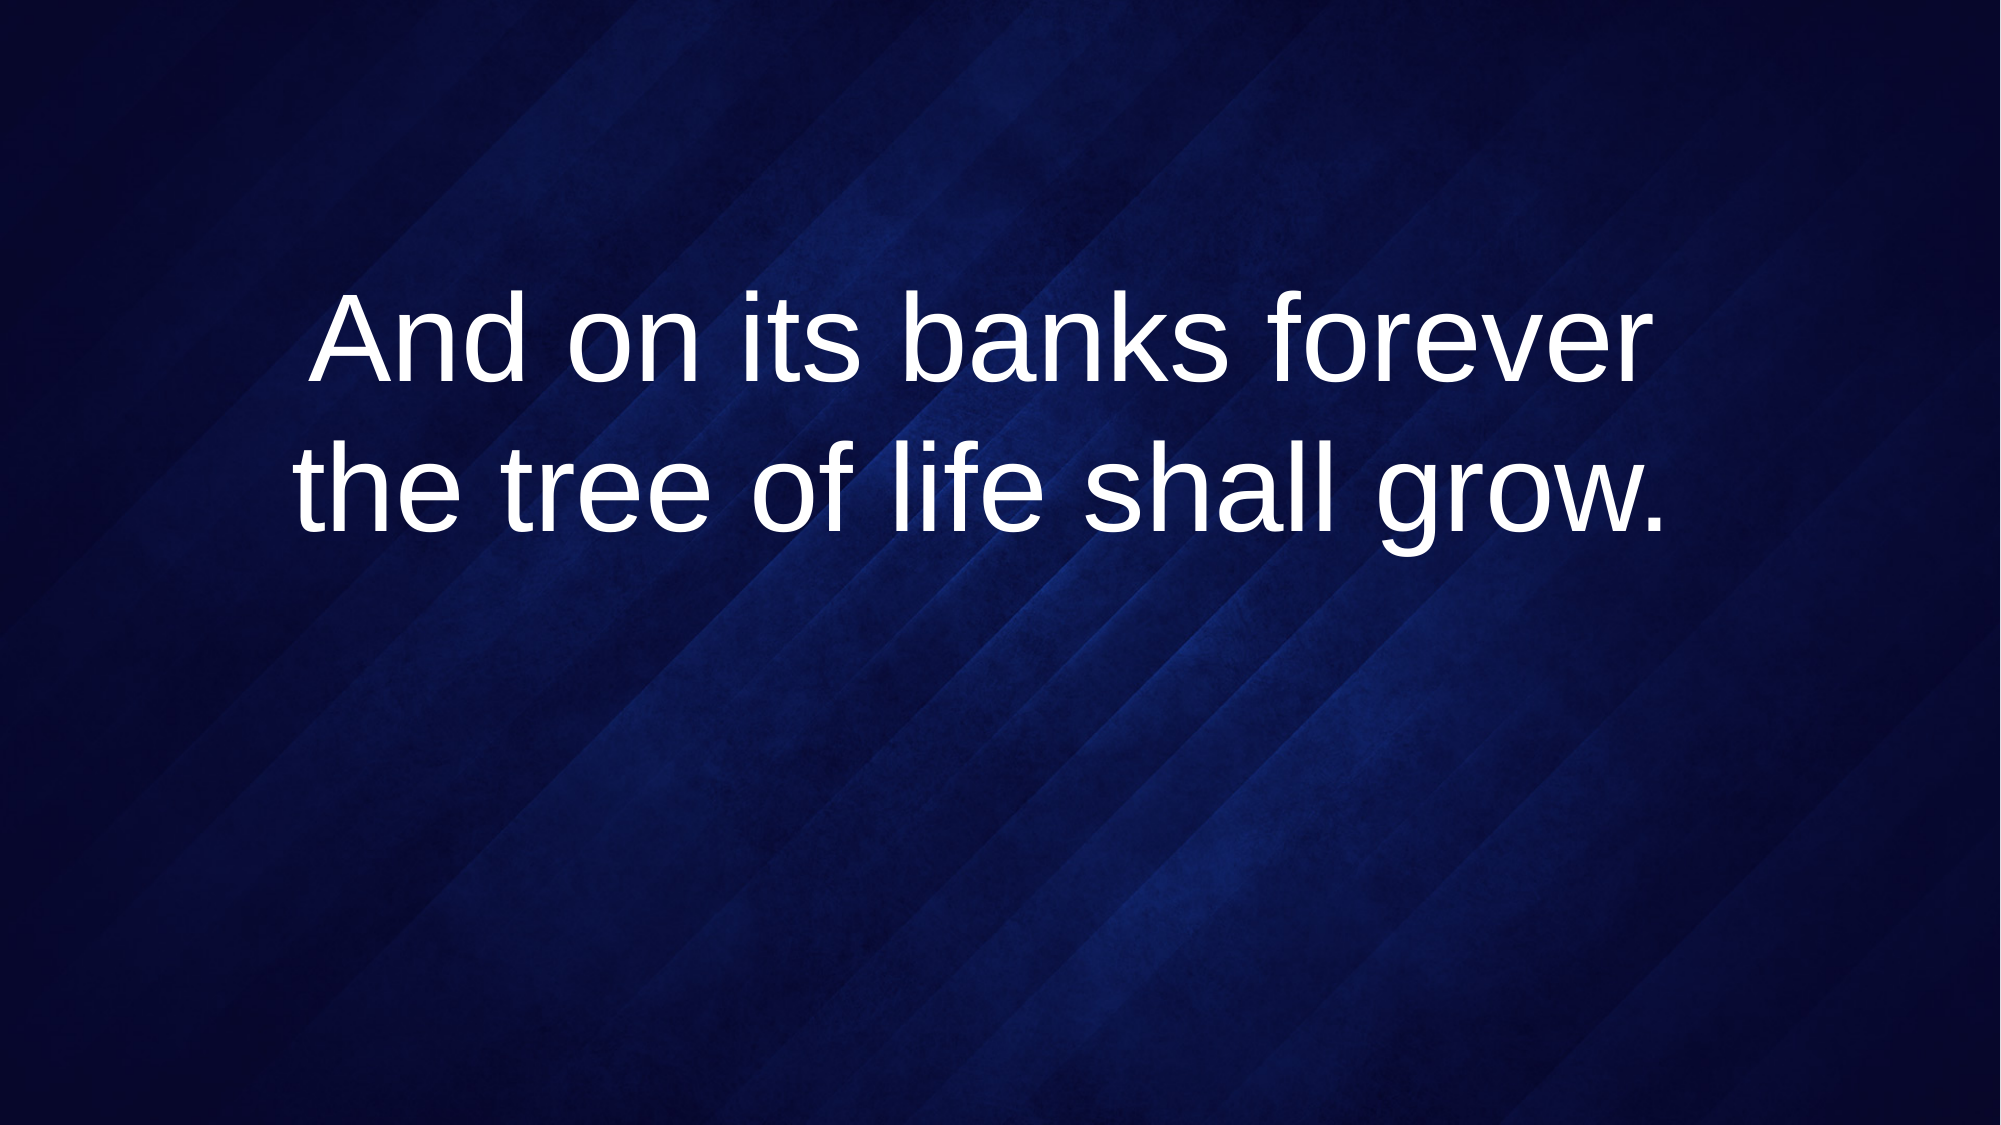

# And on its banks forever the tree of life shall grow.